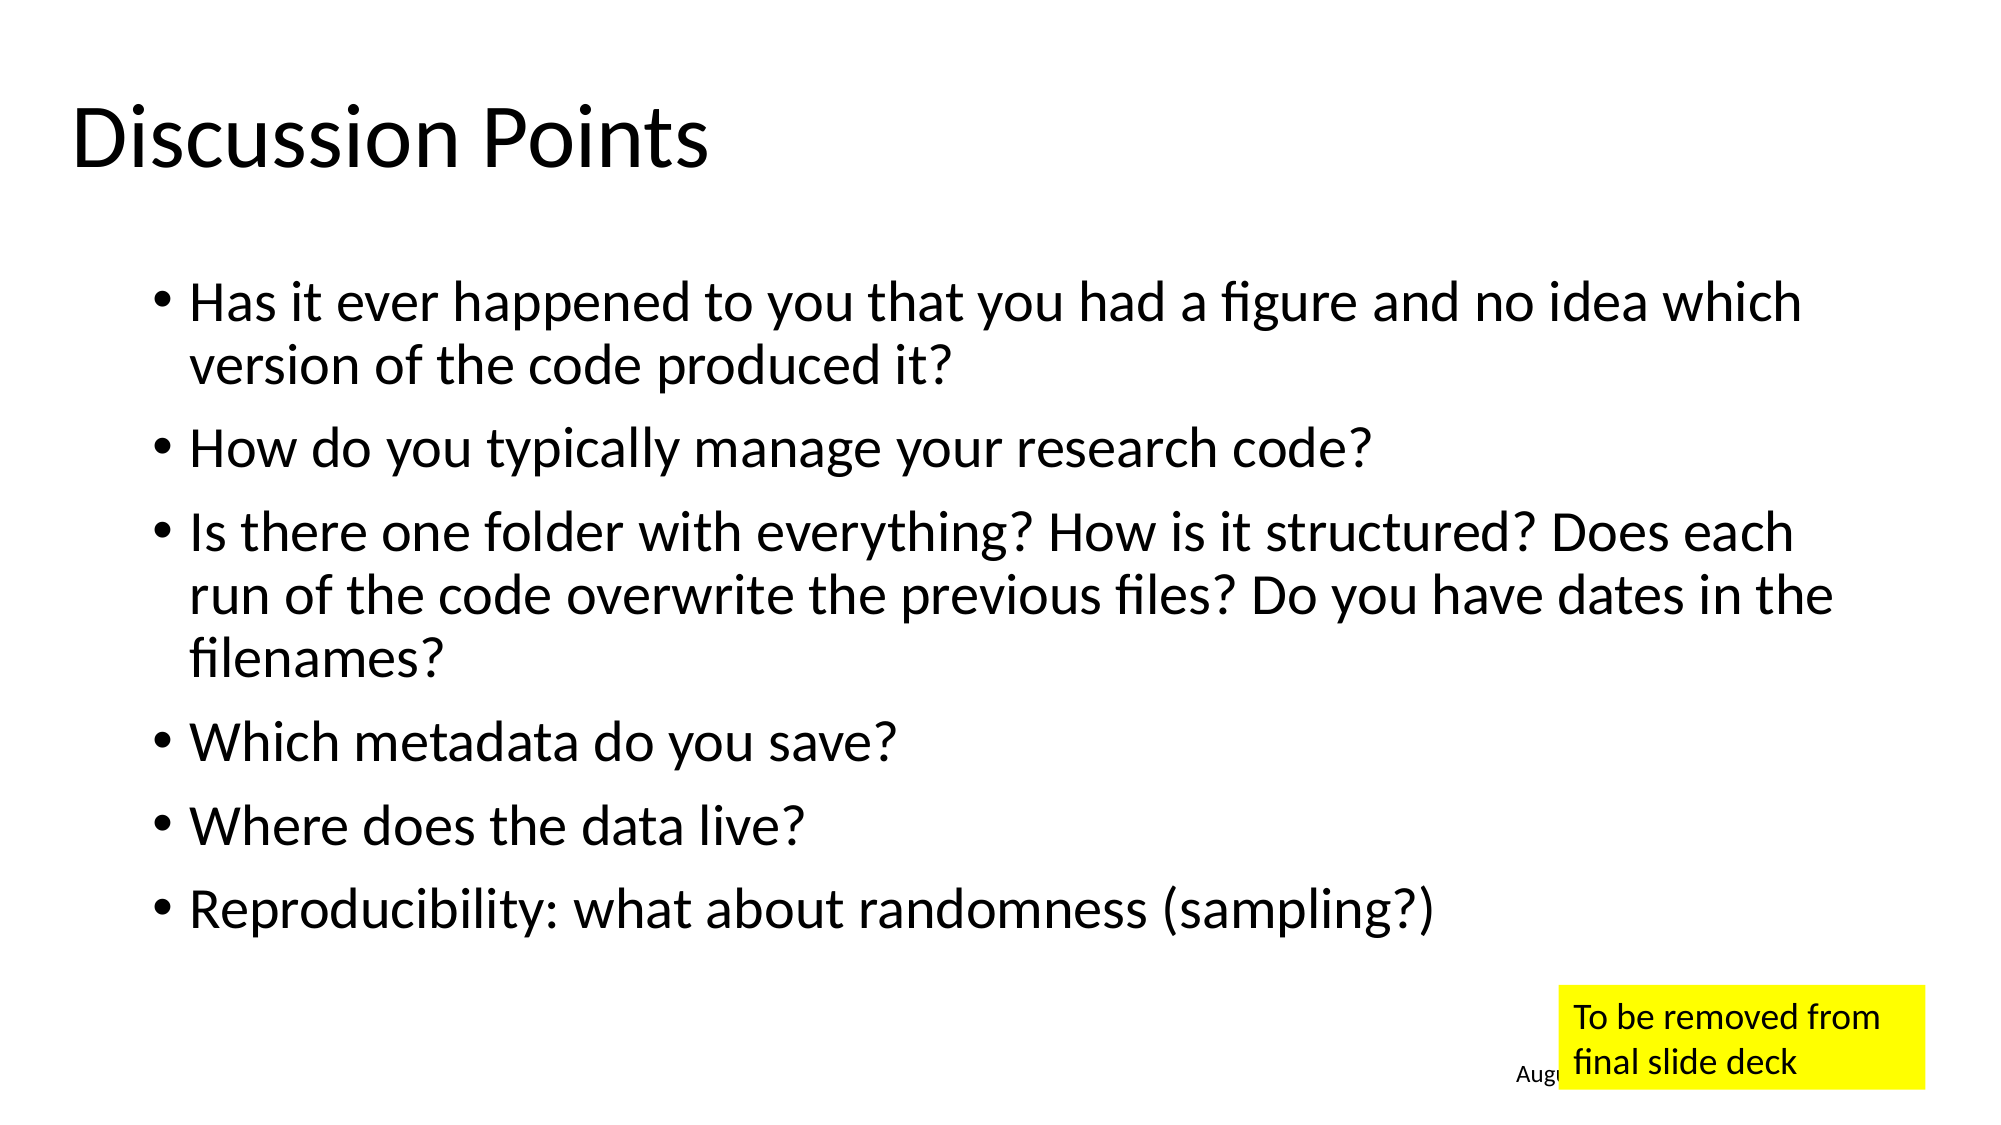

# Discussion Points
Has it ever happened to you that you had a figure and no idea which version of the code produced it?
How do you typically manage your research code?
Is there one folder with everything? How is it structured? Does each run of the code overwrite the previous files? Do you have dates in the filenames?
Which metadata do you save?
Where does the data live?
Reproducibility: what about randomness (sampling?)
To be removed from final slide deck
August 2022, v. 1.0, CC BY-SA 4.0